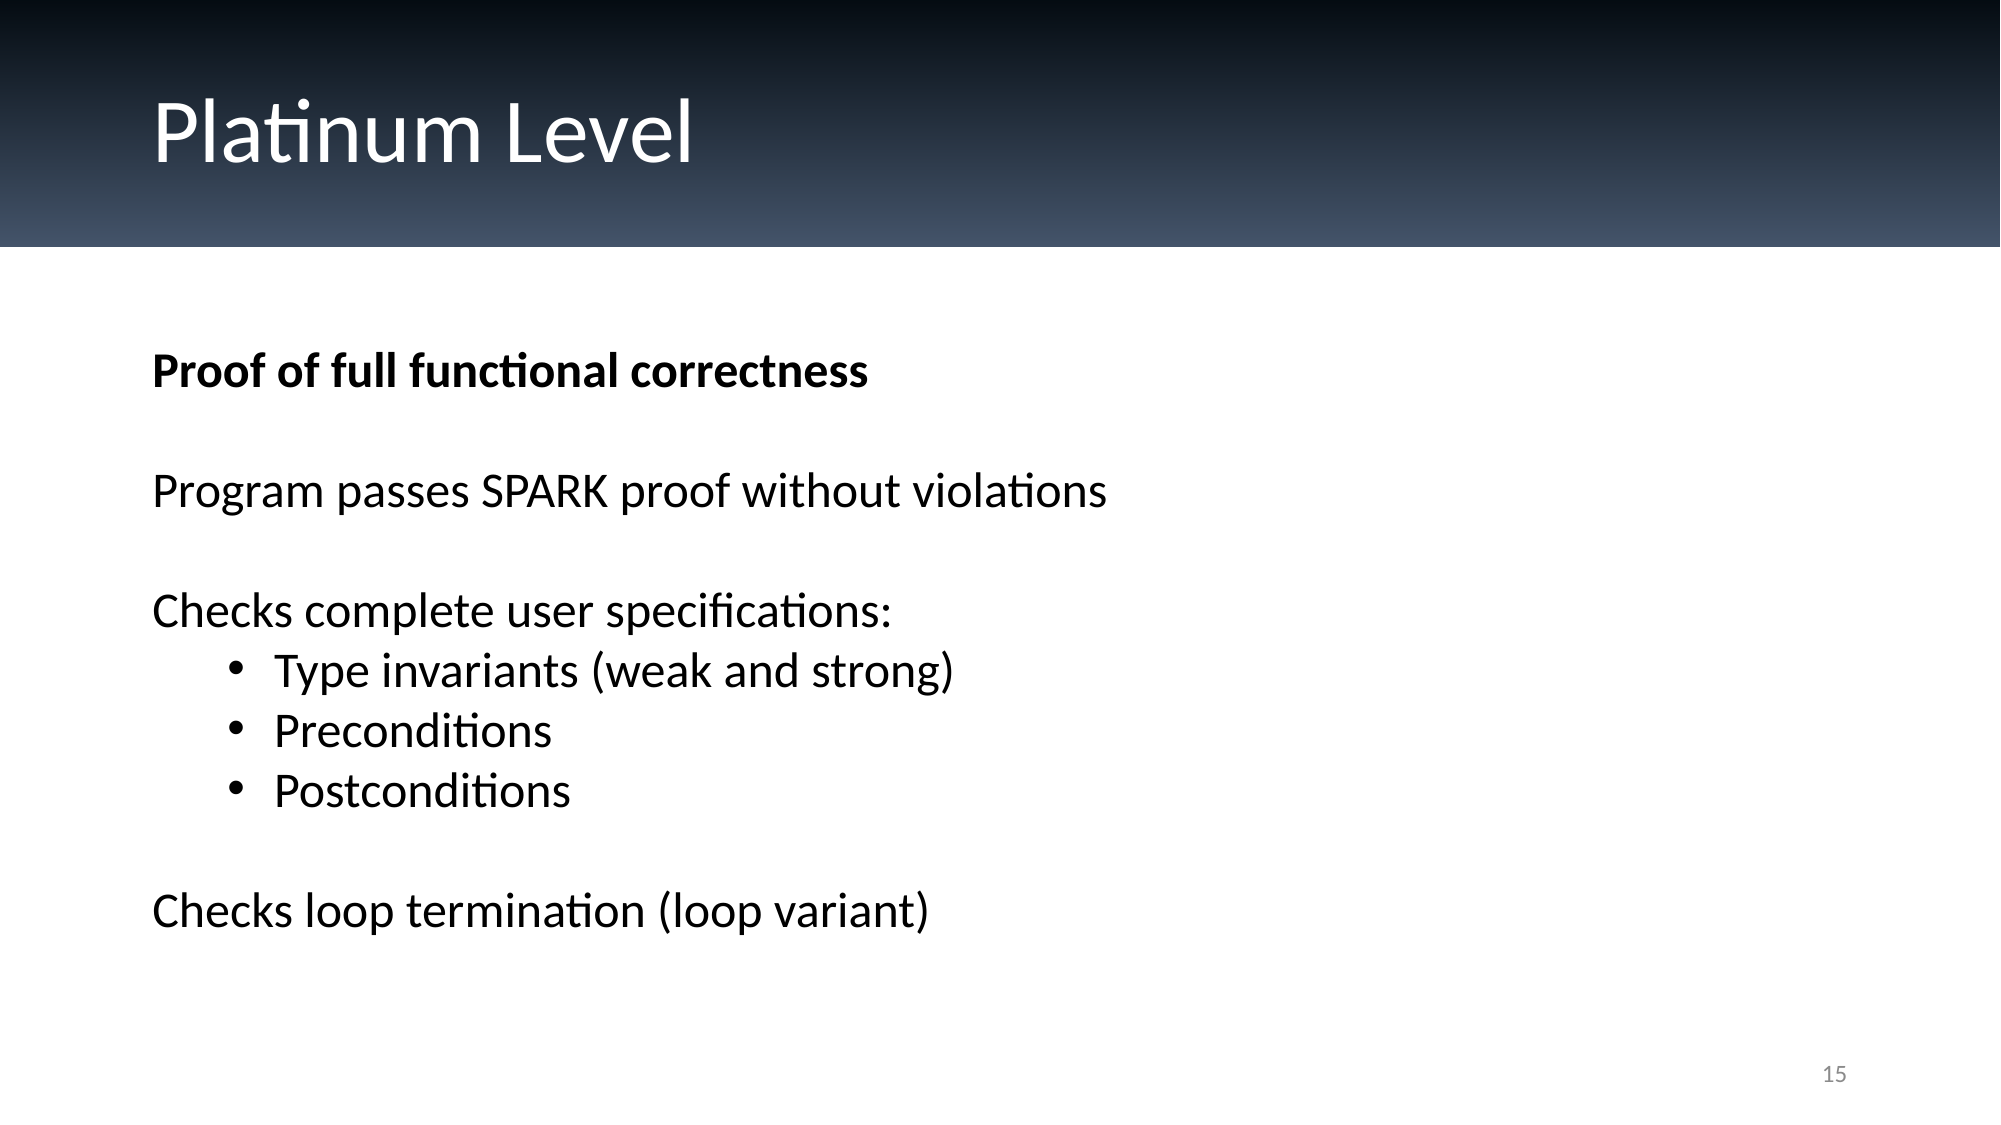

# Platinum Level
Proof of full functional correctness

Program passes SPARK proof without violations

Checks complete user specifications:
Type invariants (weak and strong)
Preconditions
Postconditions

Checks loop termination (loop variant)
15